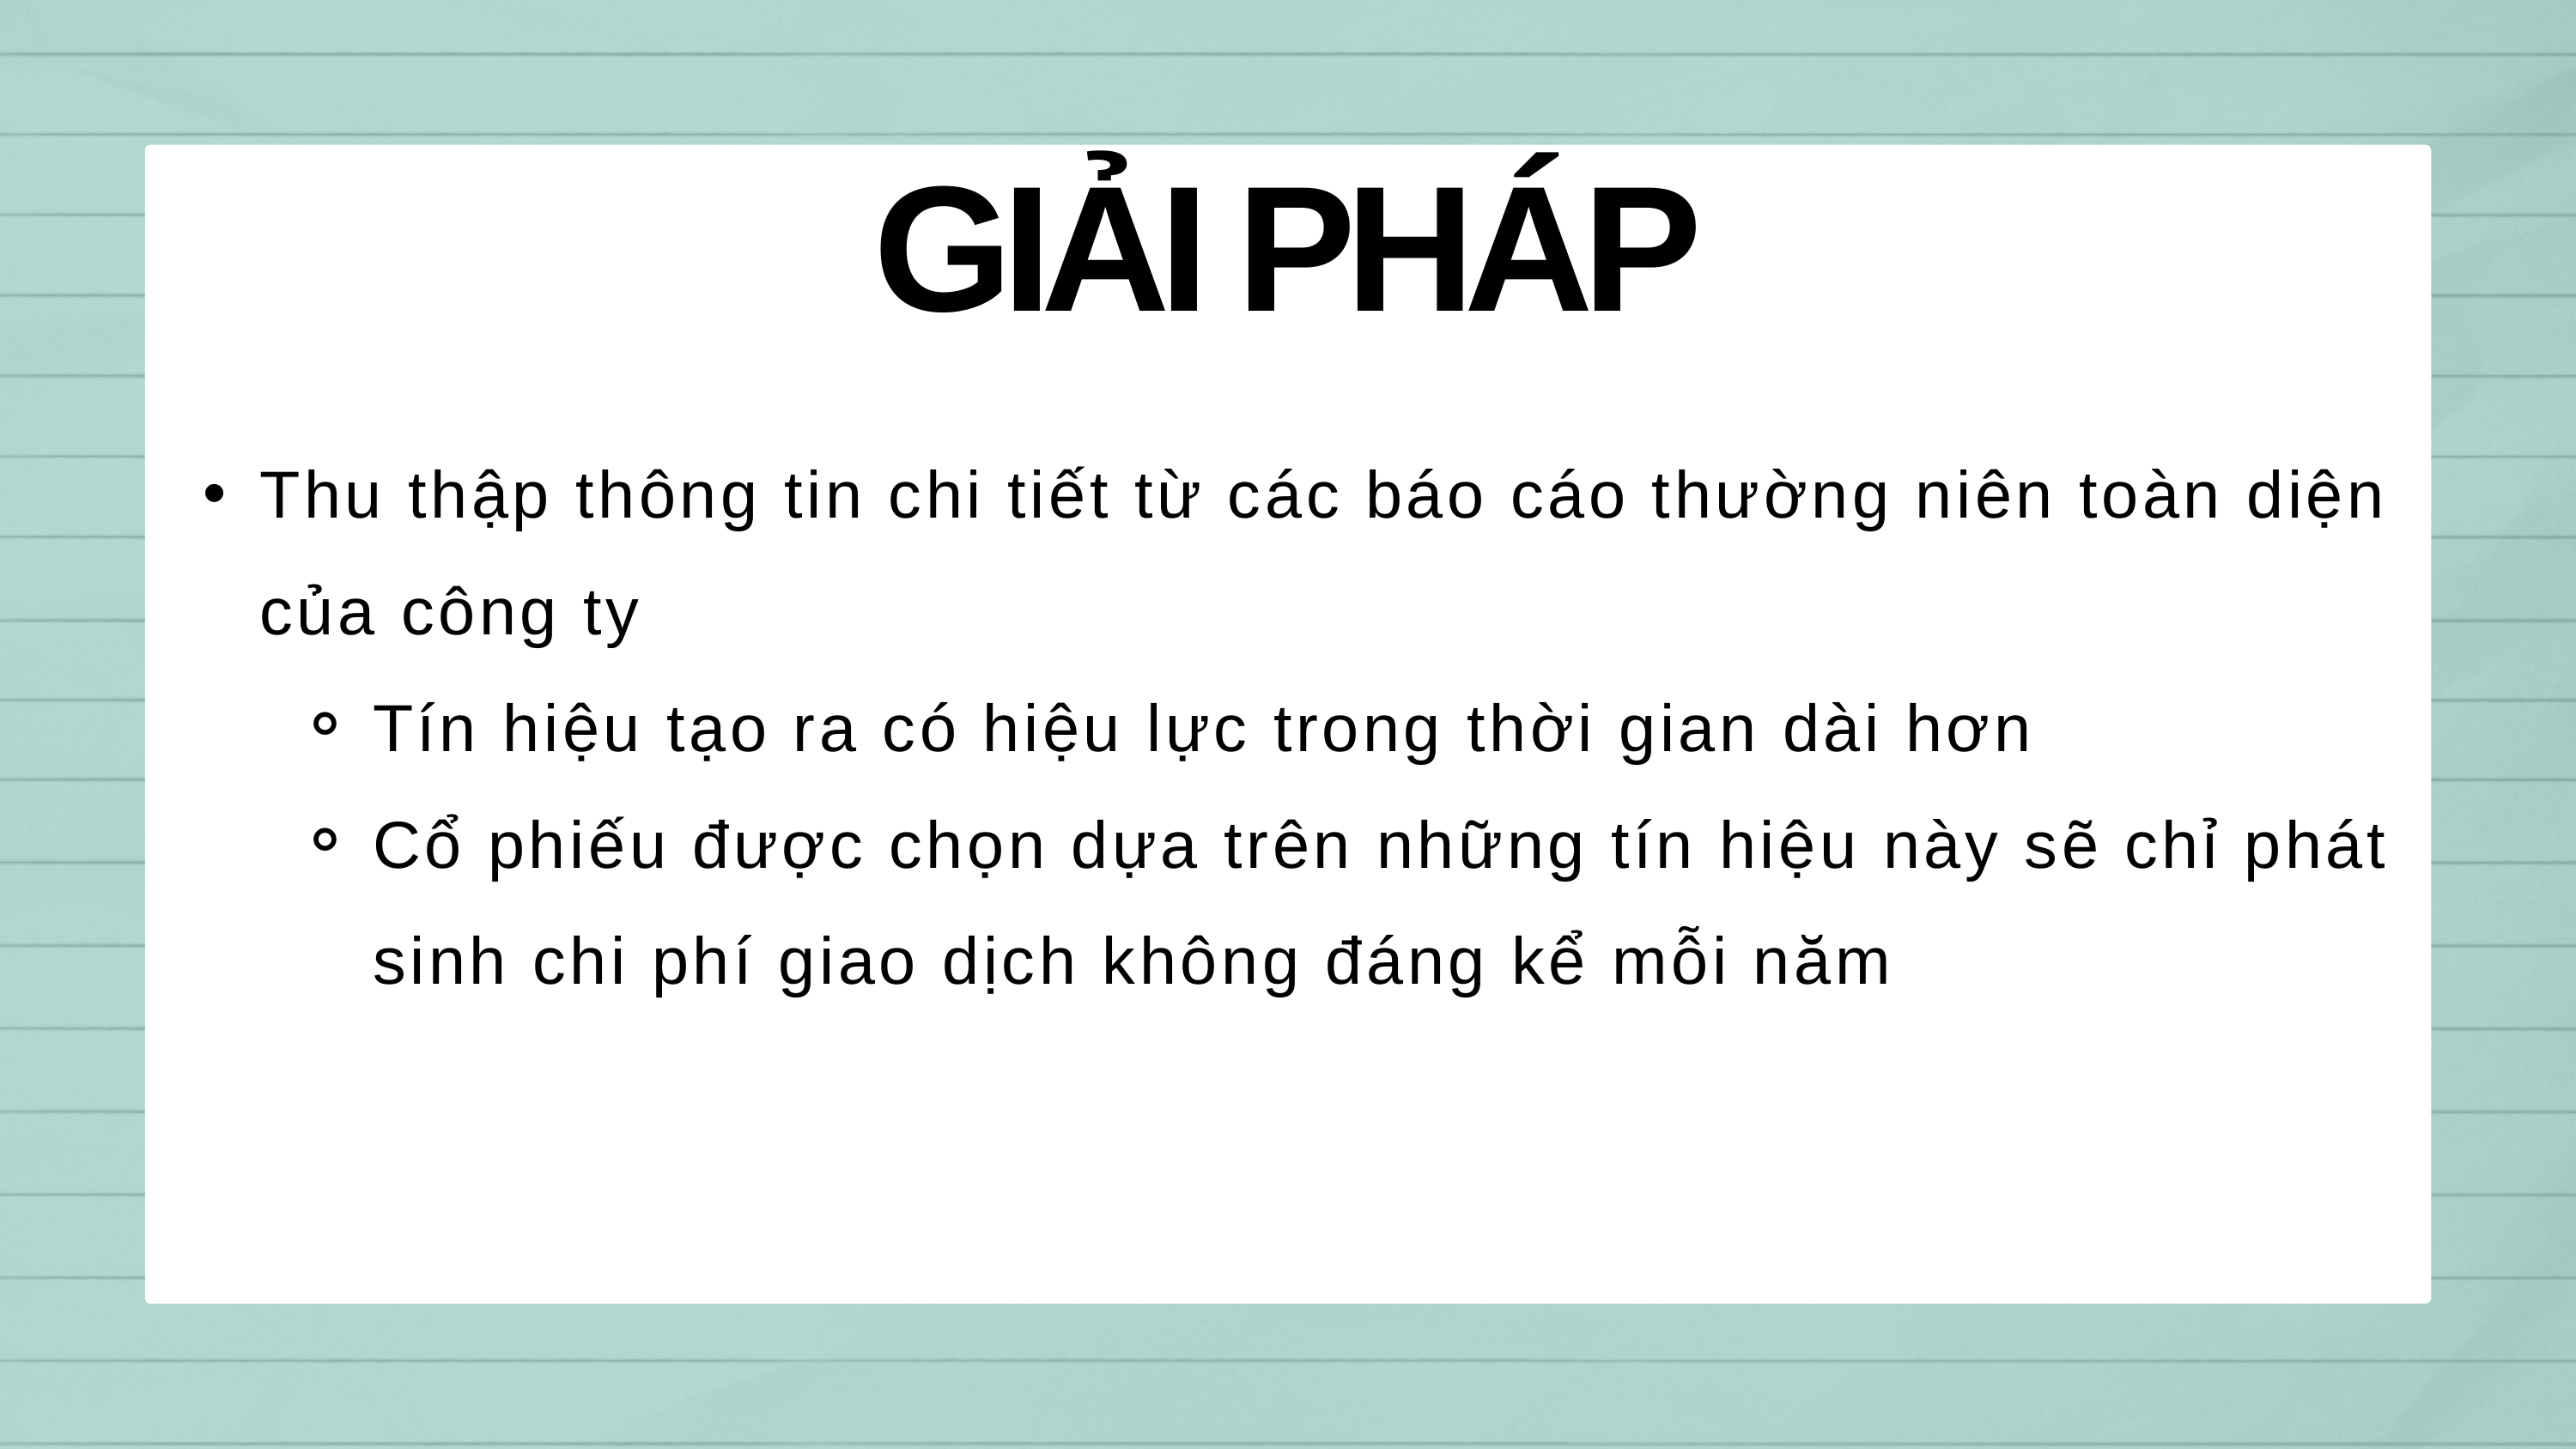

GIẢI PHÁP
Thu thập thông tin chi tiết từ các báo cáo thường niên toàn diện của công ty
Tín hiệu tạo ra có hiệu lực trong thời gian dài hơn
Cổ phiếu được chọn dựa trên những tín hiệu này sẽ chỉ phát sinh chi phí giao dịch không đáng kể mỗi năm